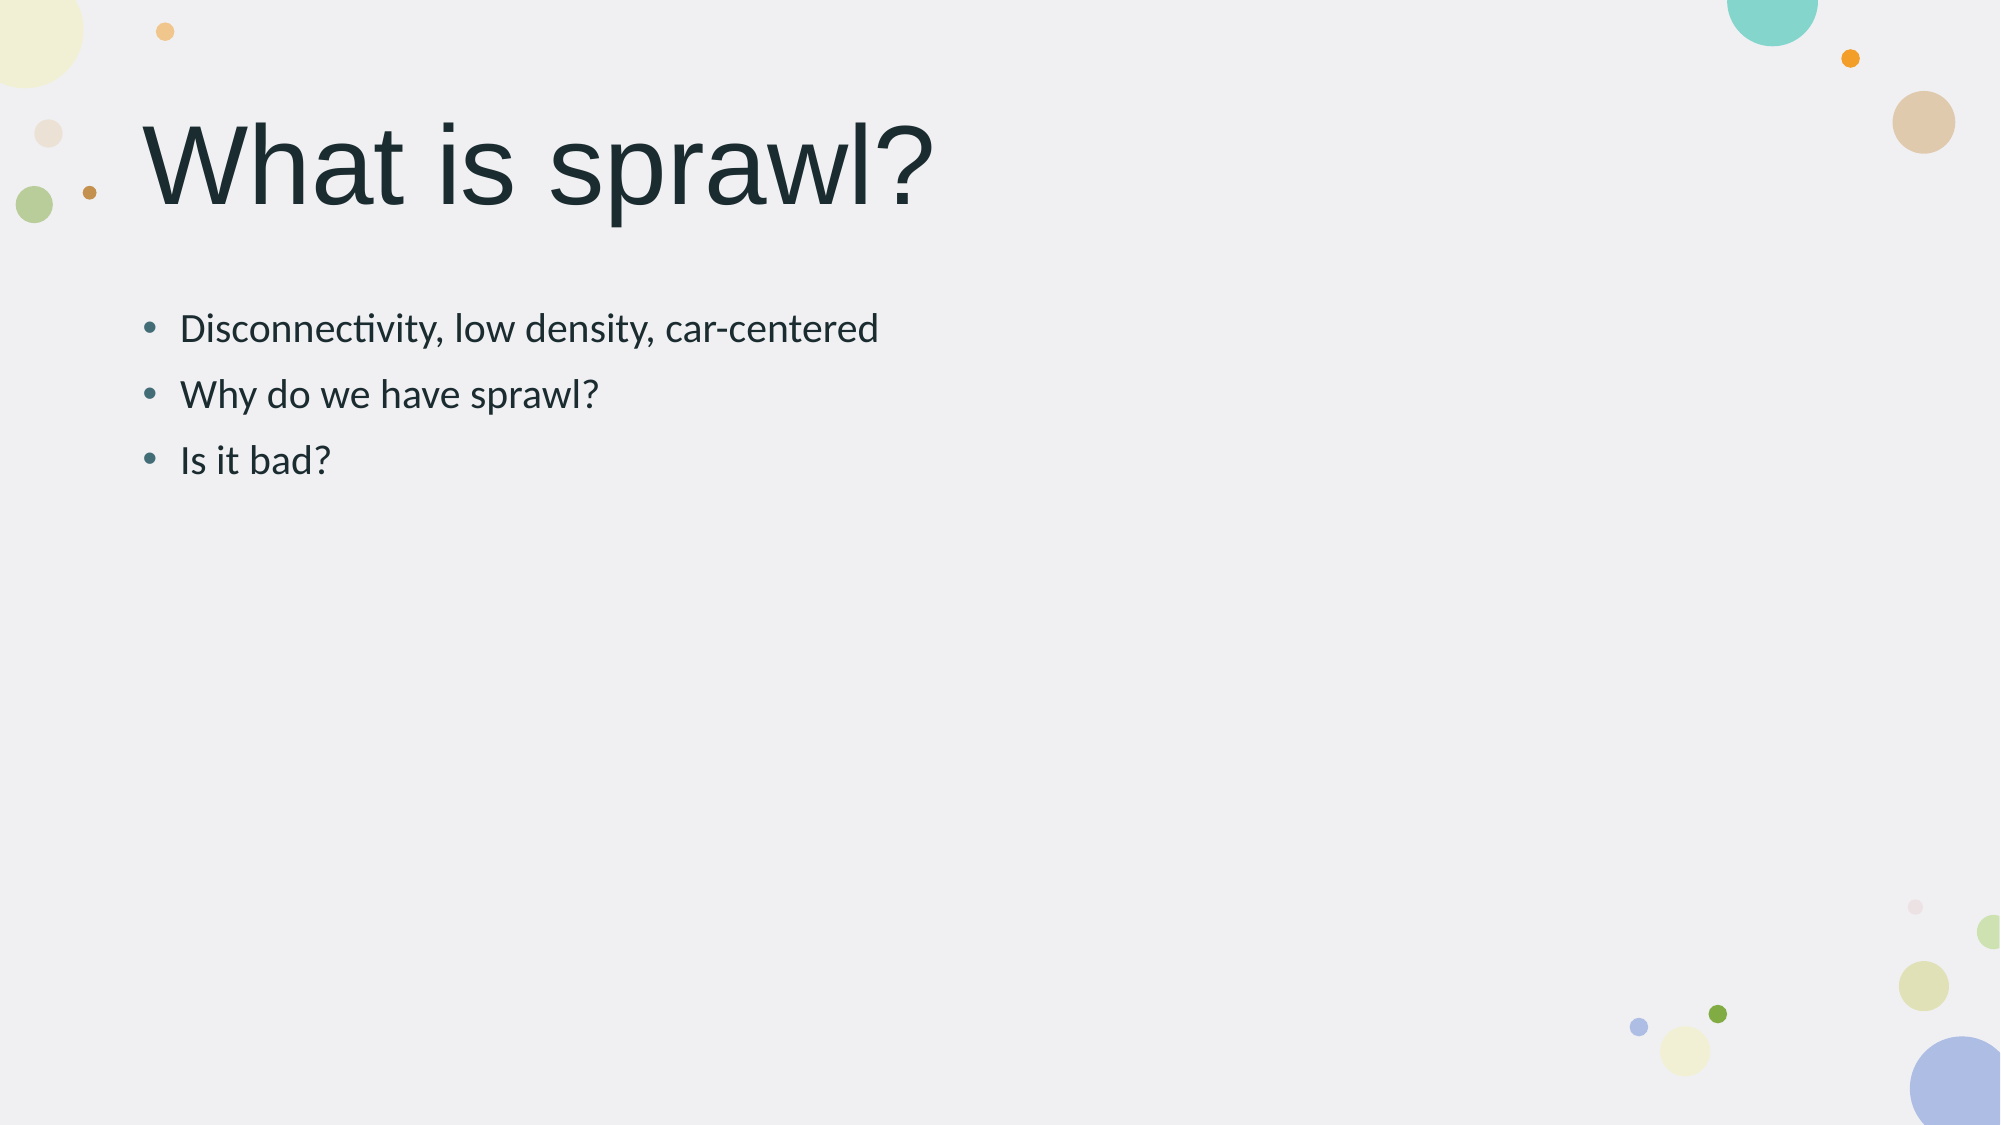

# What is sprawl?
Disconnectivity, low density, car-centered
Why do we have sprawl?
Is it bad?